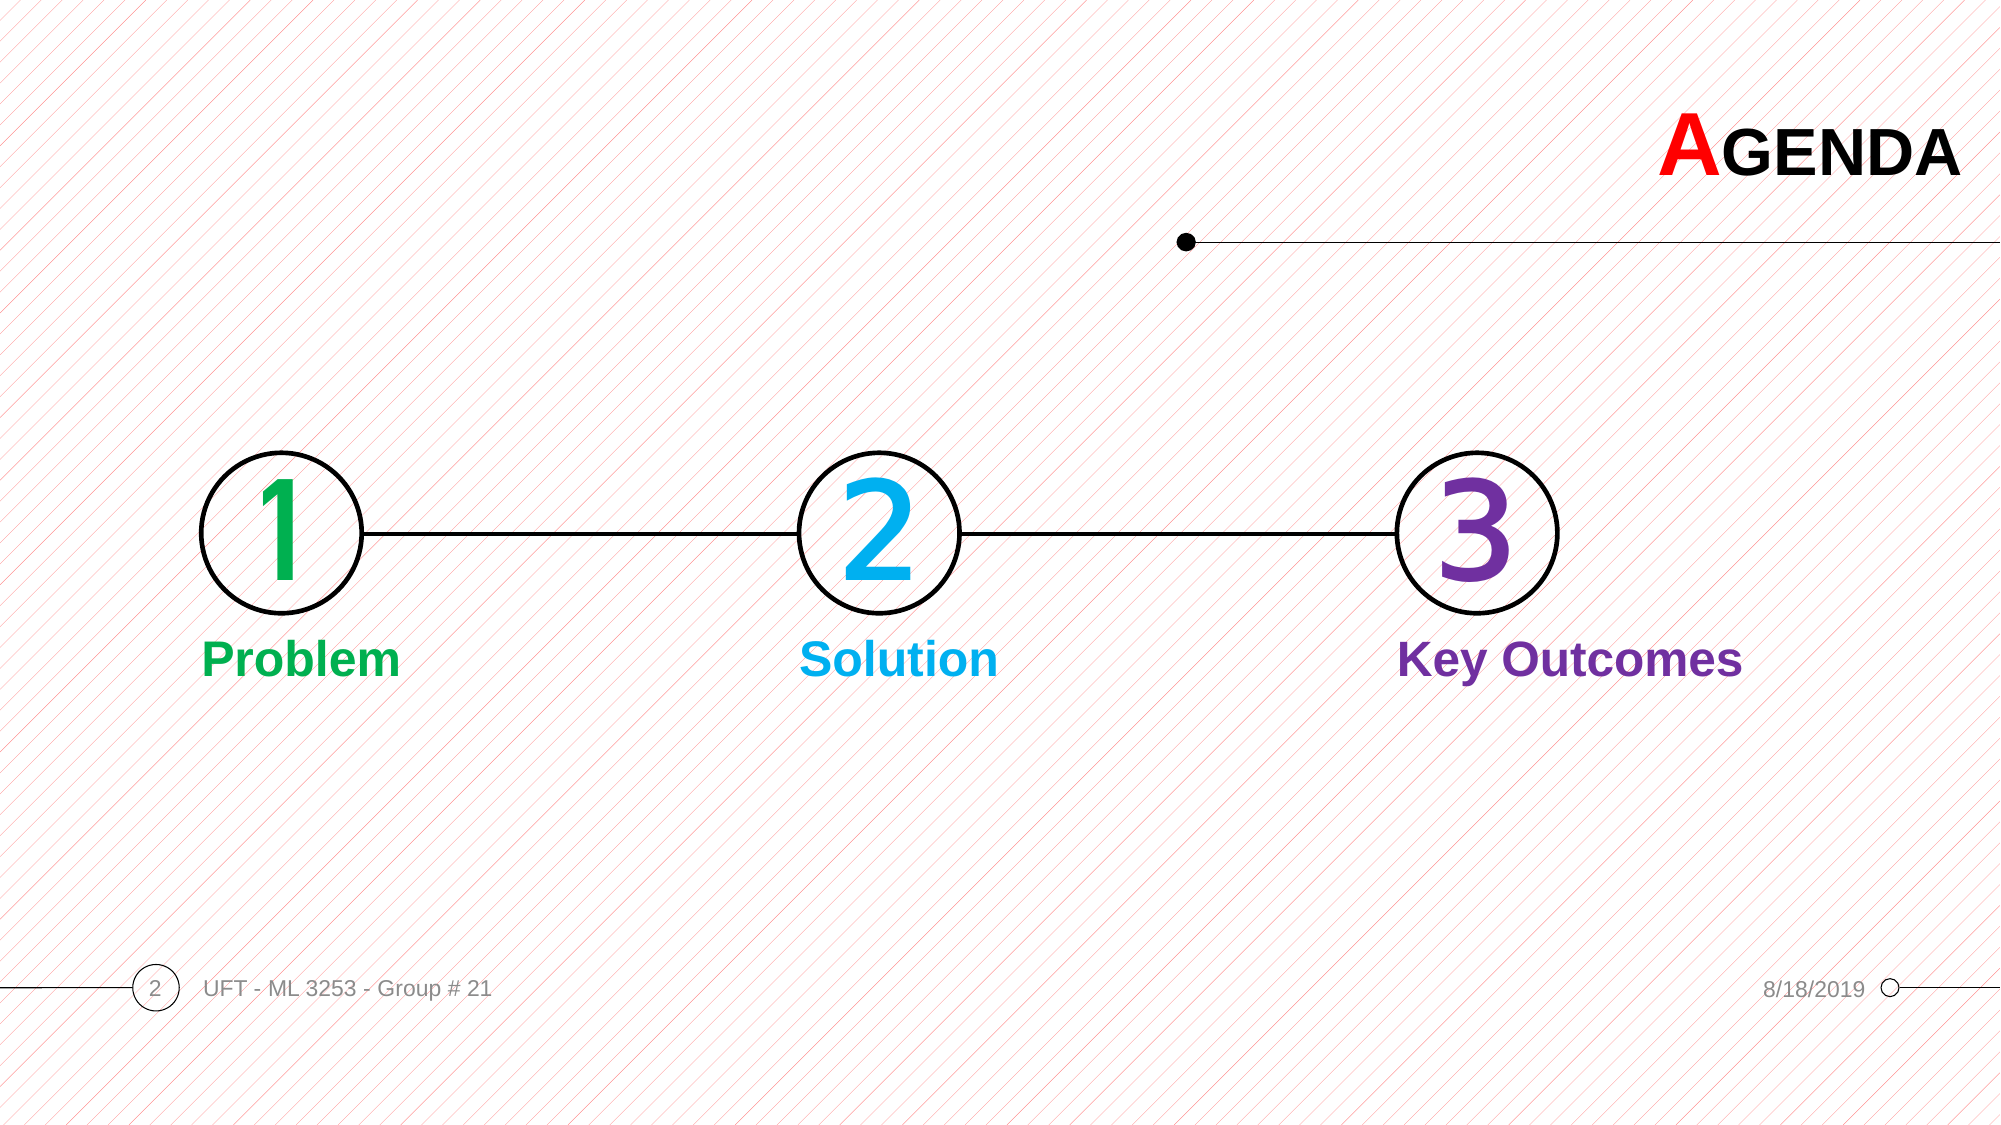

# AGENDA
1
2
3
Problem
Solution
Key Outcomes
2
UFT - ML 3253 - Group # 21
8/18/2019